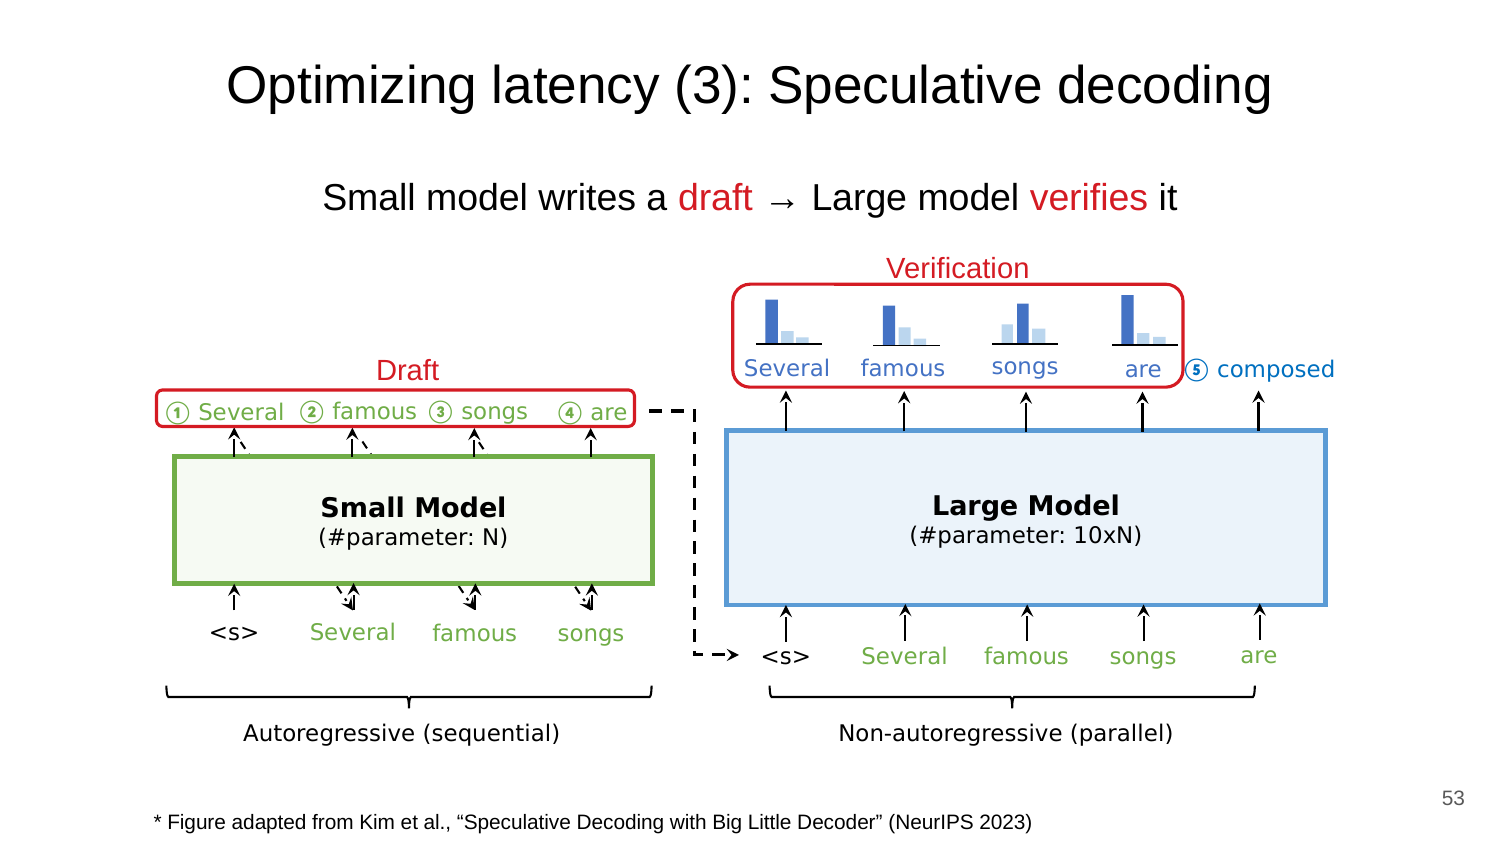

# Optimizing latency (3): Speculative decoding
Small model writes a draft → Large model verifies it
Verification

Draft

songs
Several
famous
are
⑤ composed
③ songs
② famous
④ are
① Several

Large Model
(#parameter: 10xN)

Small Model
(#parameter: N)
<s>
Several
famous
songs
are
<s>
Several
famous
songs
Autoregressive (sequential)
Non-autoregressive (parallel)
53
* Figure adapted from Kim et al., “Speculative Decoding with Big Little Decoder” (NeurIPS 2023)